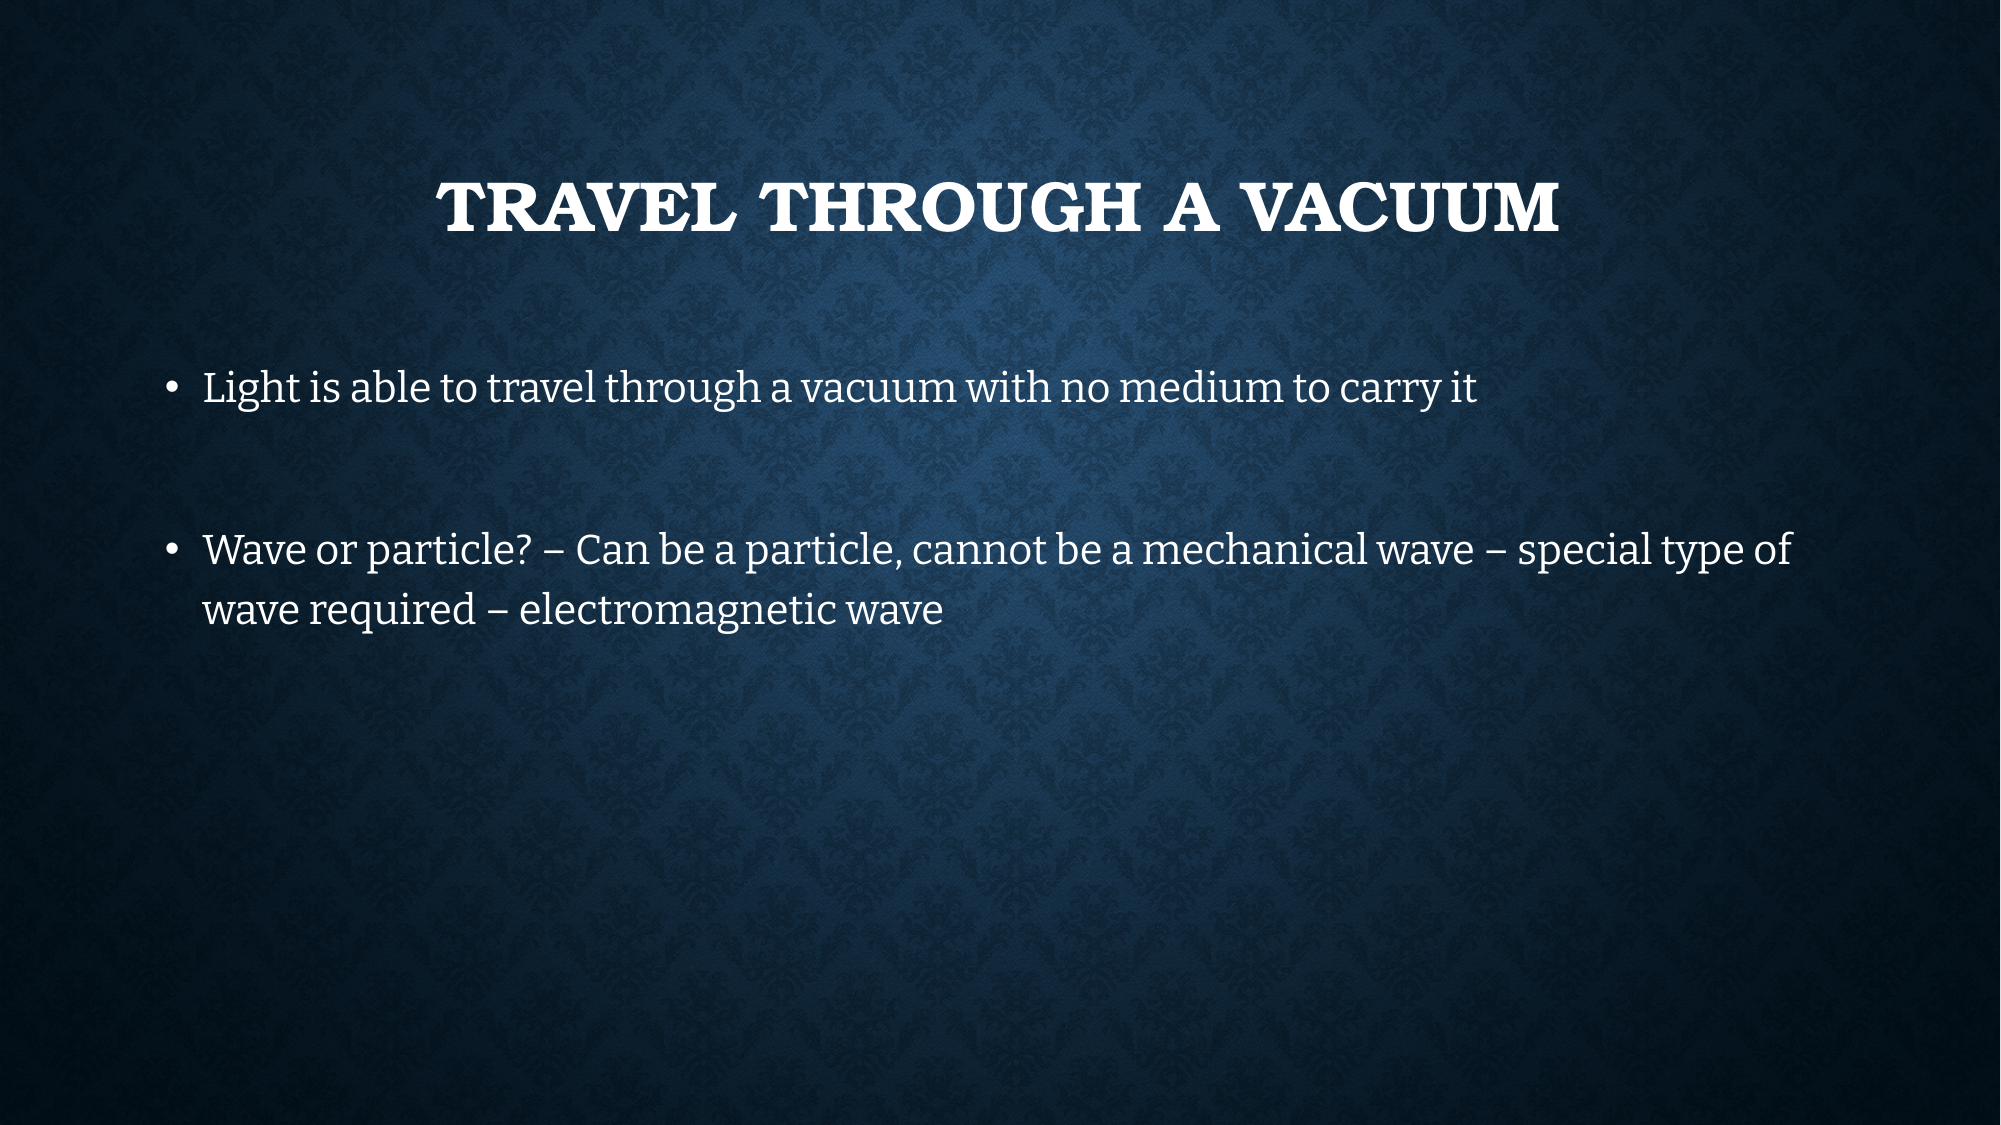

# Travel through a vacuum
Light is able to travel through a vacuum with no medium to carry it

Wave or particle? – Can be a particle, cannot be a mechanical wave – special type of wave required – electromagnetic wave